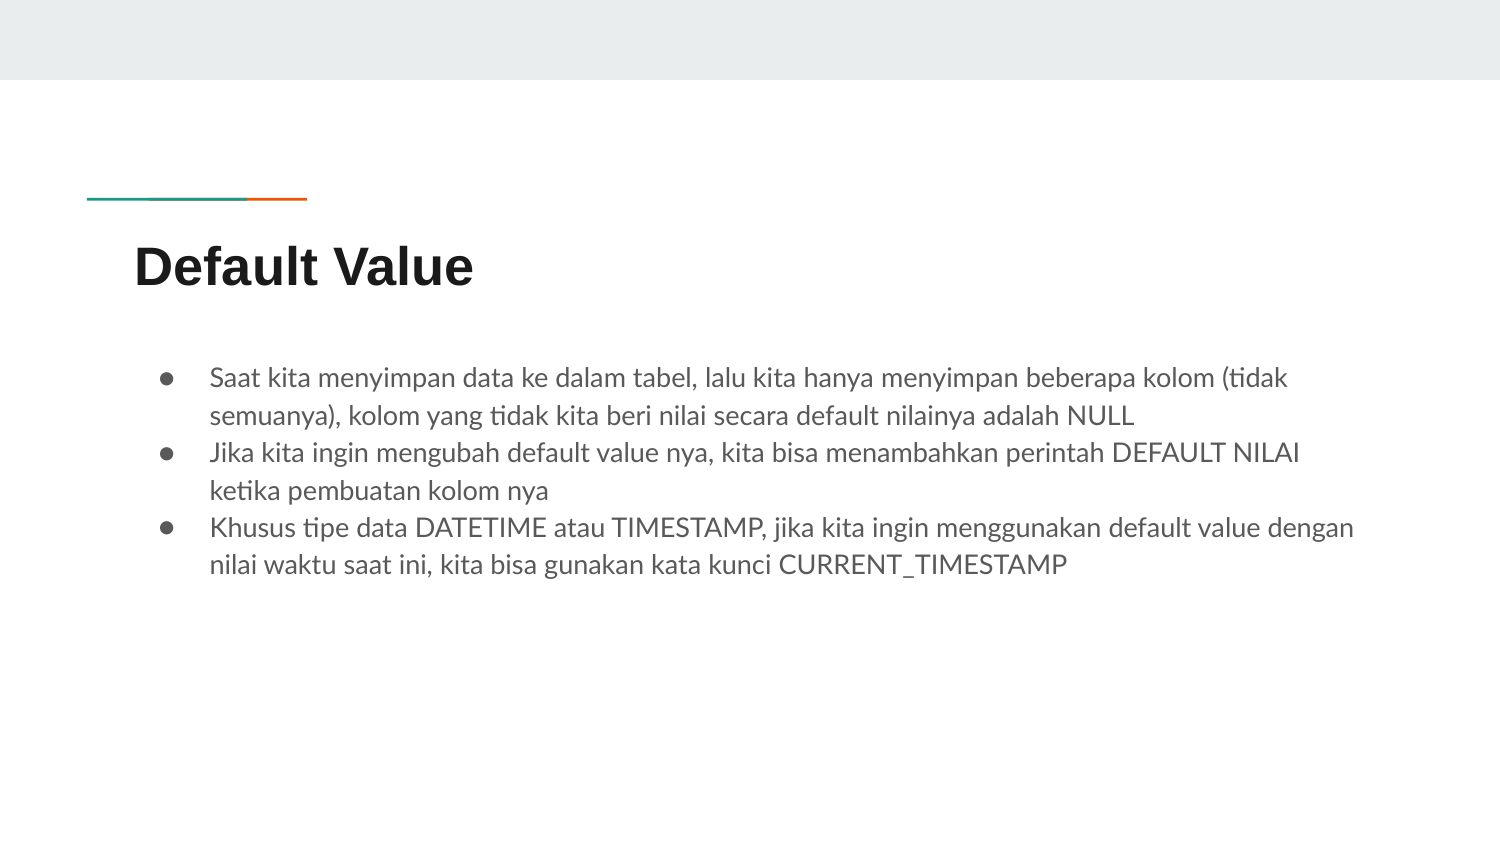

# Default Value
Saat kita menyimpan data ke dalam tabel, lalu kita hanya menyimpan beberapa kolom (tidak semuanya), kolom yang tidak kita beri nilai secara default nilainya adalah NULL
Jika kita ingin mengubah default value nya, kita bisa menambahkan perintah DEFAULT NILAI ketika pembuatan kolom nya
Khusus tipe data DATETIME atau TIMESTAMP, jika kita ingin menggunakan default value dengan nilai waktu saat ini, kita bisa gunakan kata kunci CURRENT_TIMESTAMP